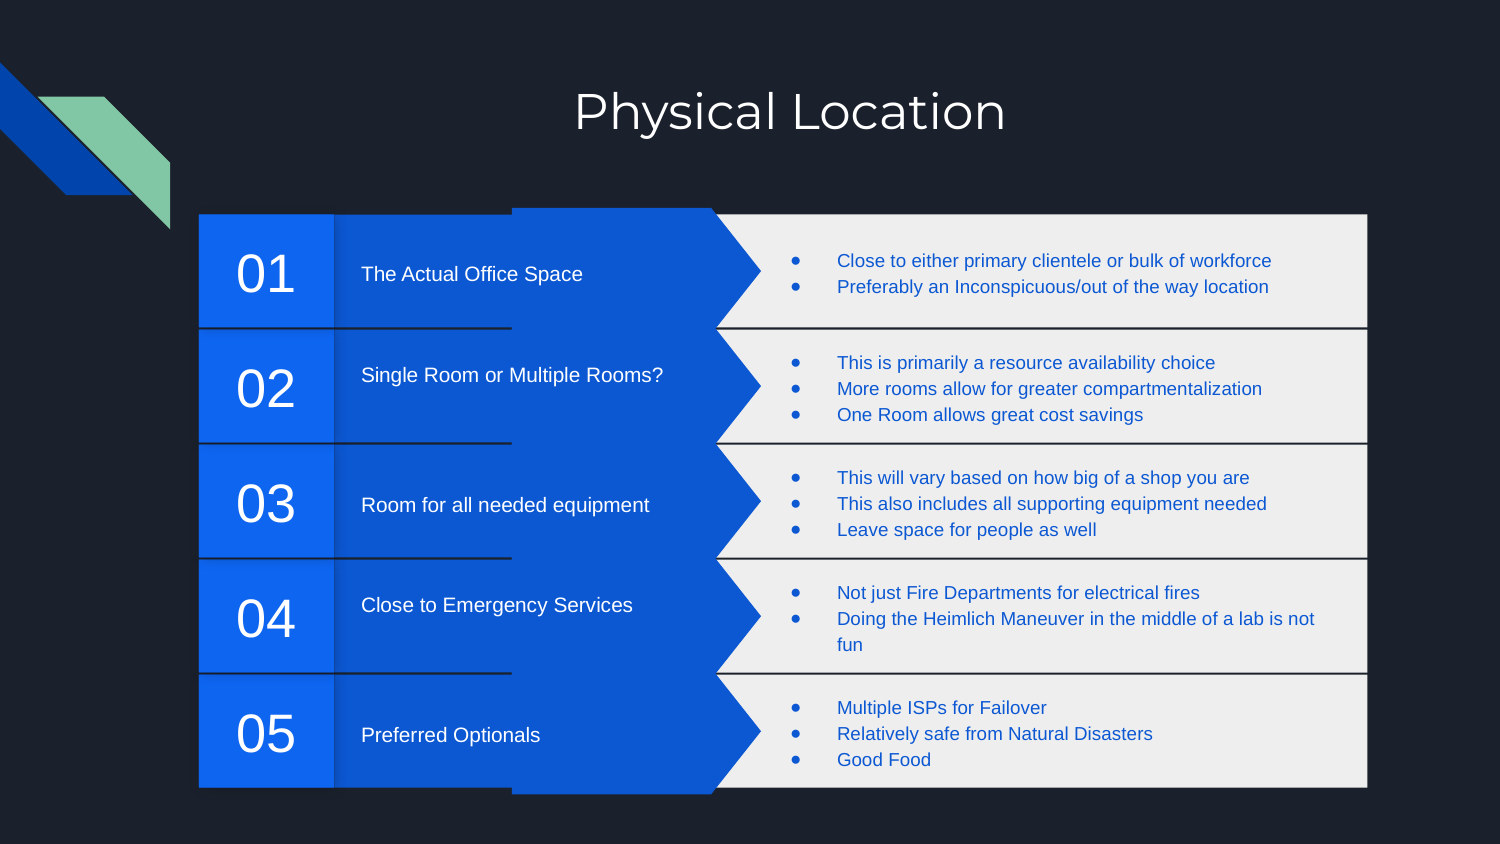

# Physical Location

01

Close to either primary clientele or bulk of workforce
Preferably an Inconspicuous/out of the way location
The Actual Office Space

02

This is primarily a resource availability choice
More rooms allow for greater compartmentalization
One Room allows great cost savings
Single Room or Multiple Rooms?

03

This will vary based on how big of a shop you are
This also includes all supporting equipment needed
Leave space for people as well
Room for all needed equipment

04

Not just Fire Departments for electrical fires
Doing the Heimlich Maneuver in the middle of a lab is not fun
Close to Emergency Services

05

Multiple ISPs for Failover
Relatively safe from Natural Disasters
Good Food
Preferred Optionals